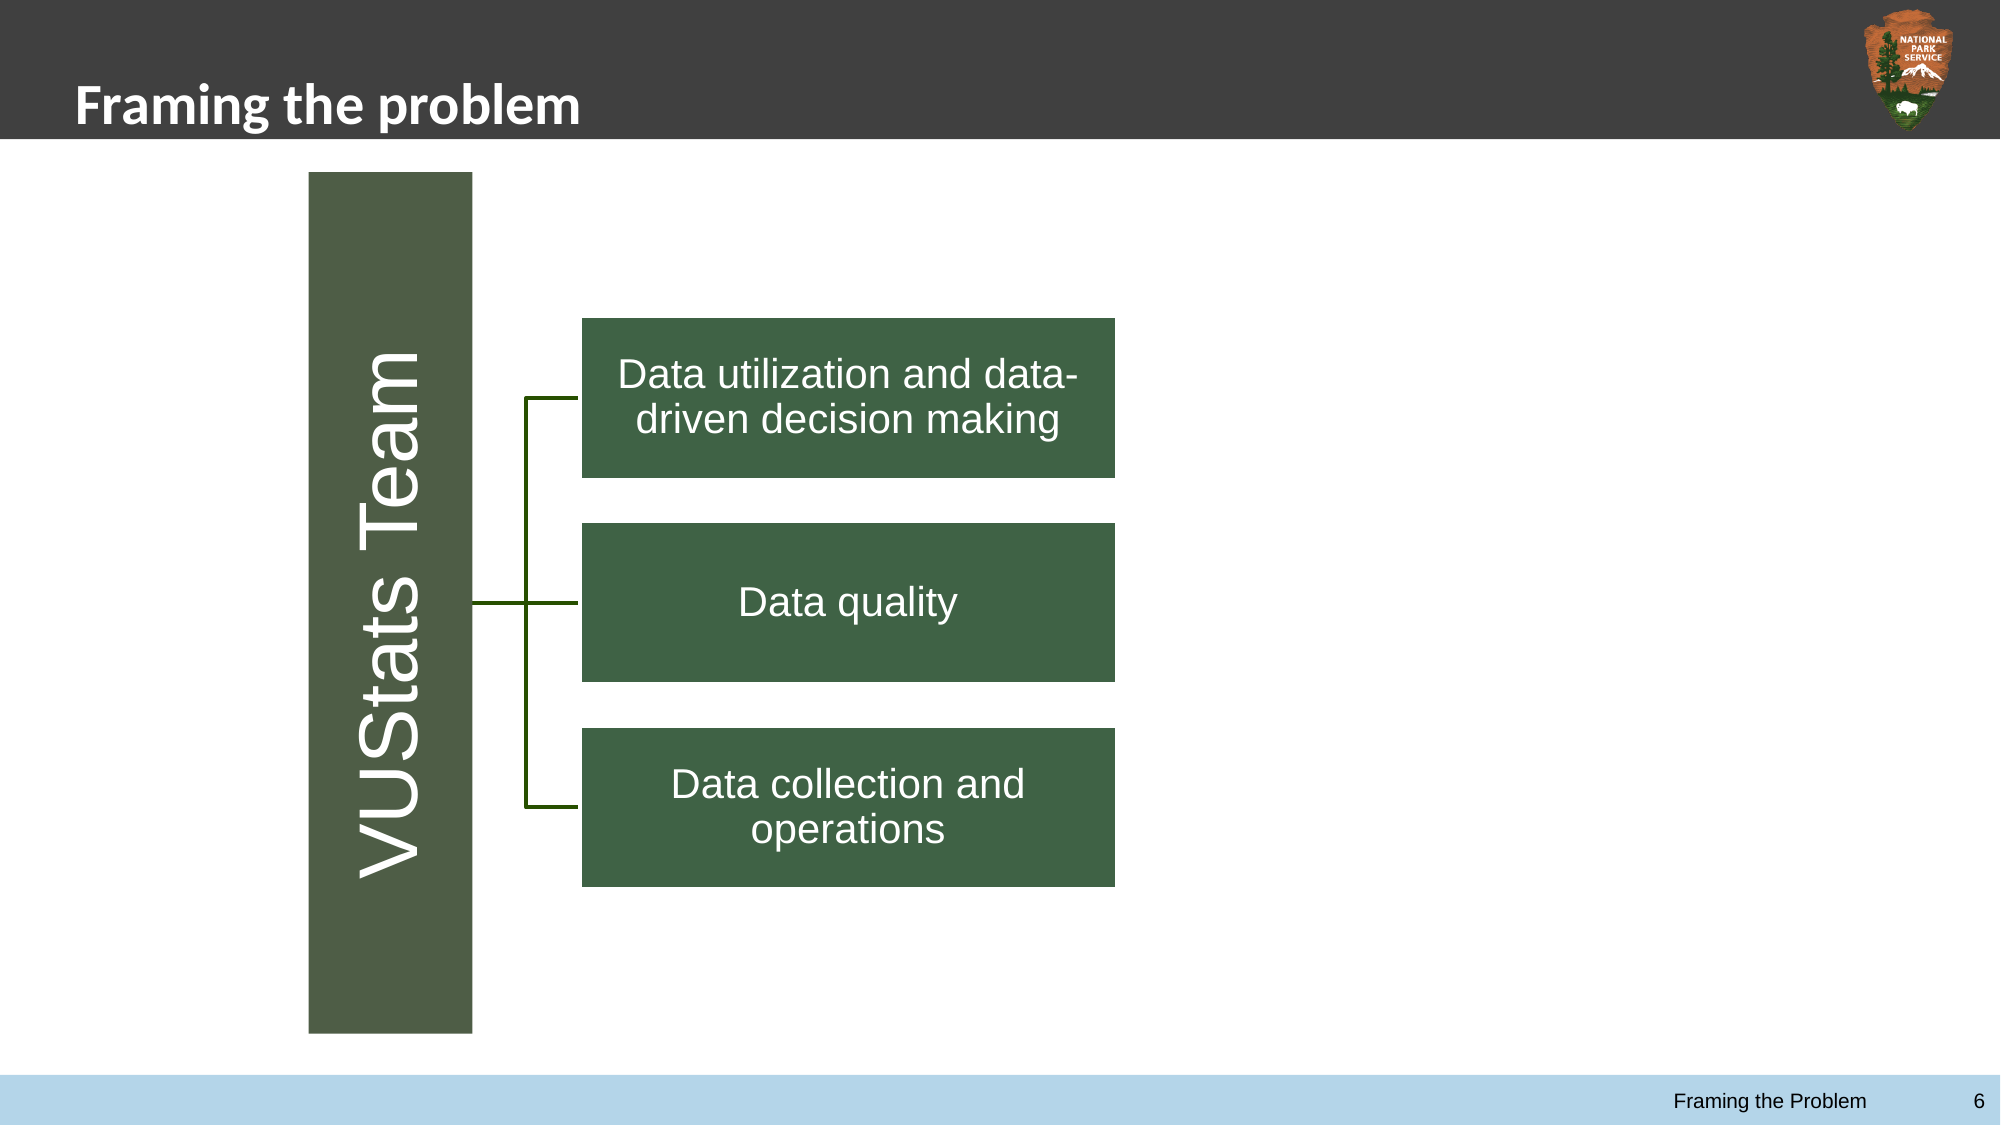

# Framing the problem

VUStats Team
Data utilization and data-driven decision making
Data quality
Data collection and operations
Framing the Problem 	6